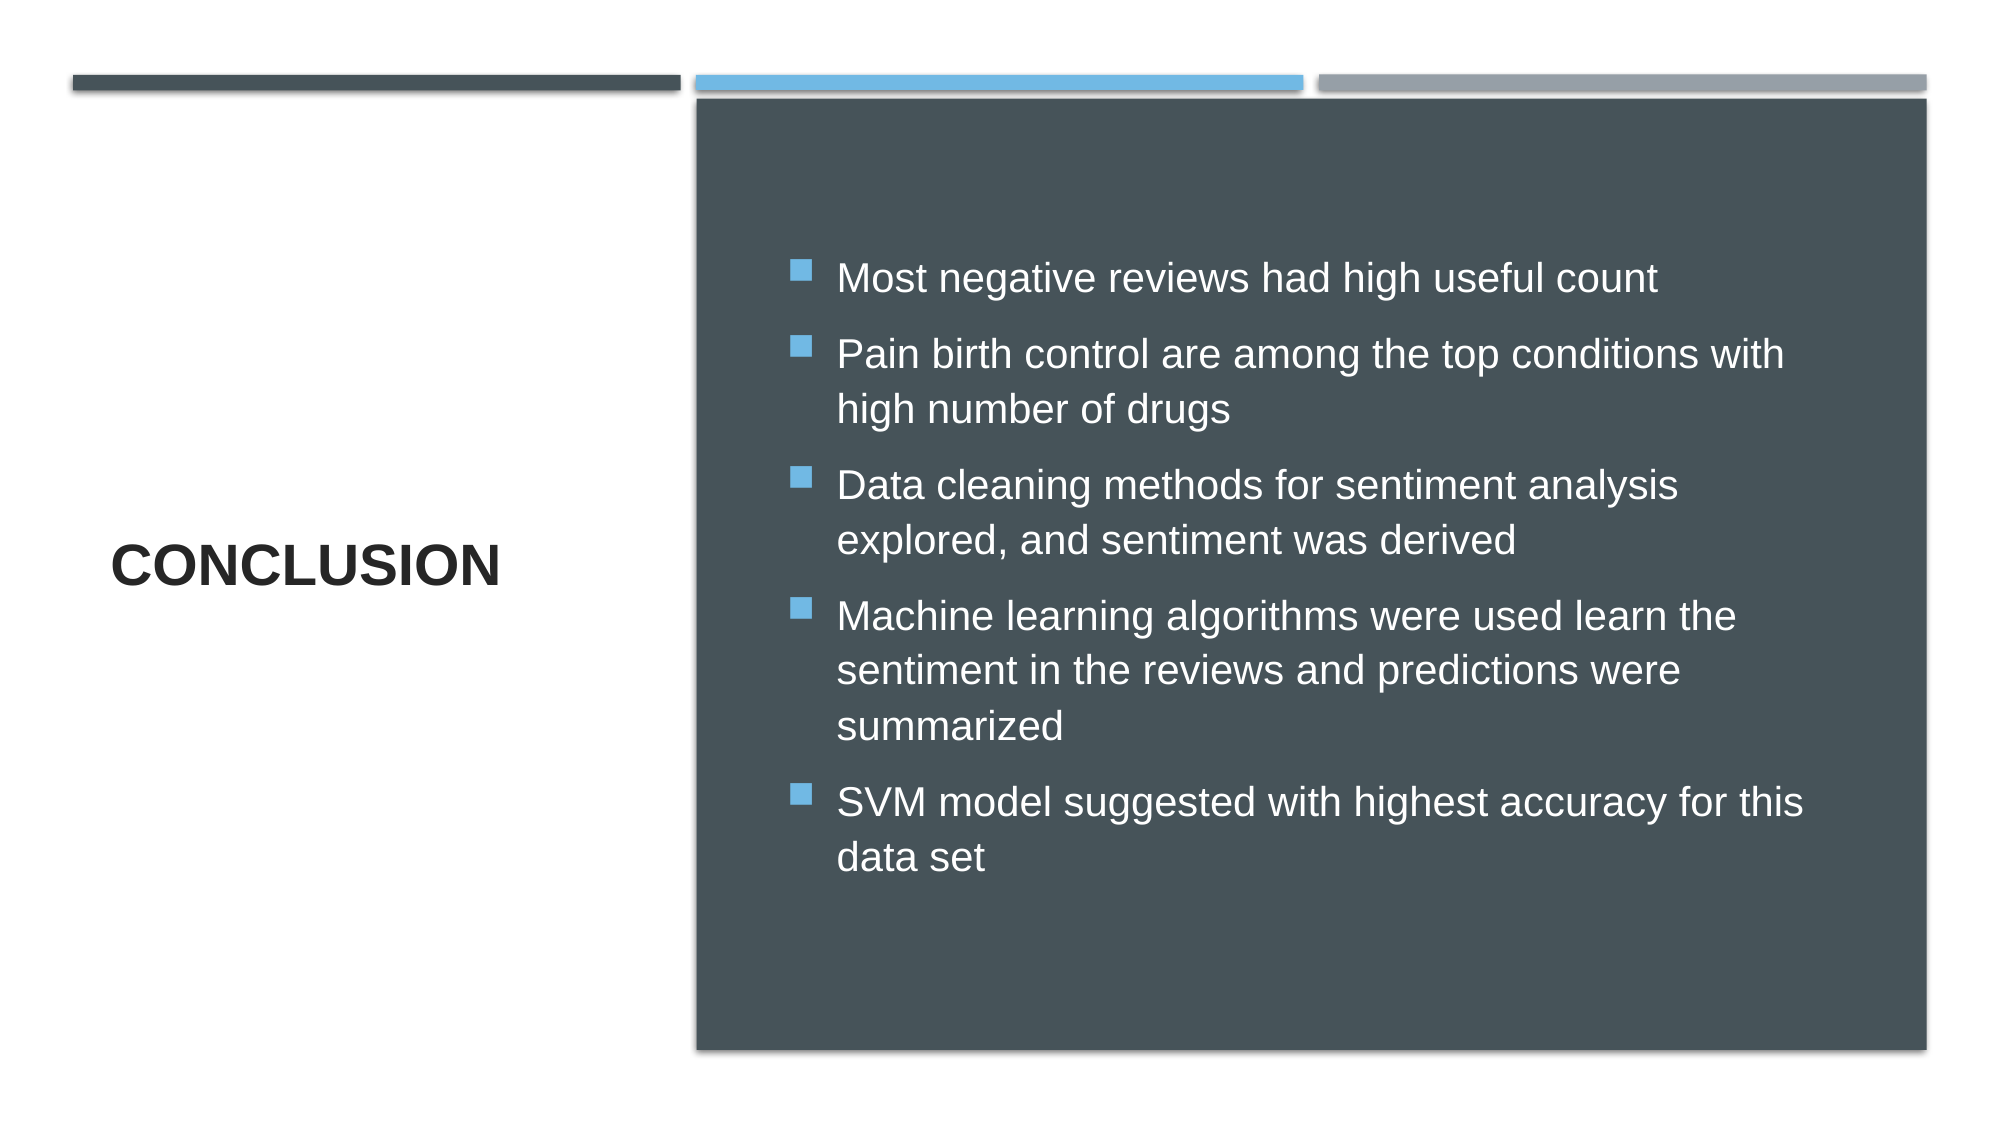

# Conclusion
Most negative reviews had high useful count
Pain birth control are among the top conditions with high number of drugs
Data cleaning methods for sentiment analysis explored, and sentiment was derived
Machine learning algorithms were used learn the sentiment in the reviews and predictions were summarized
SVM model suggested with highest accuracy for this data set